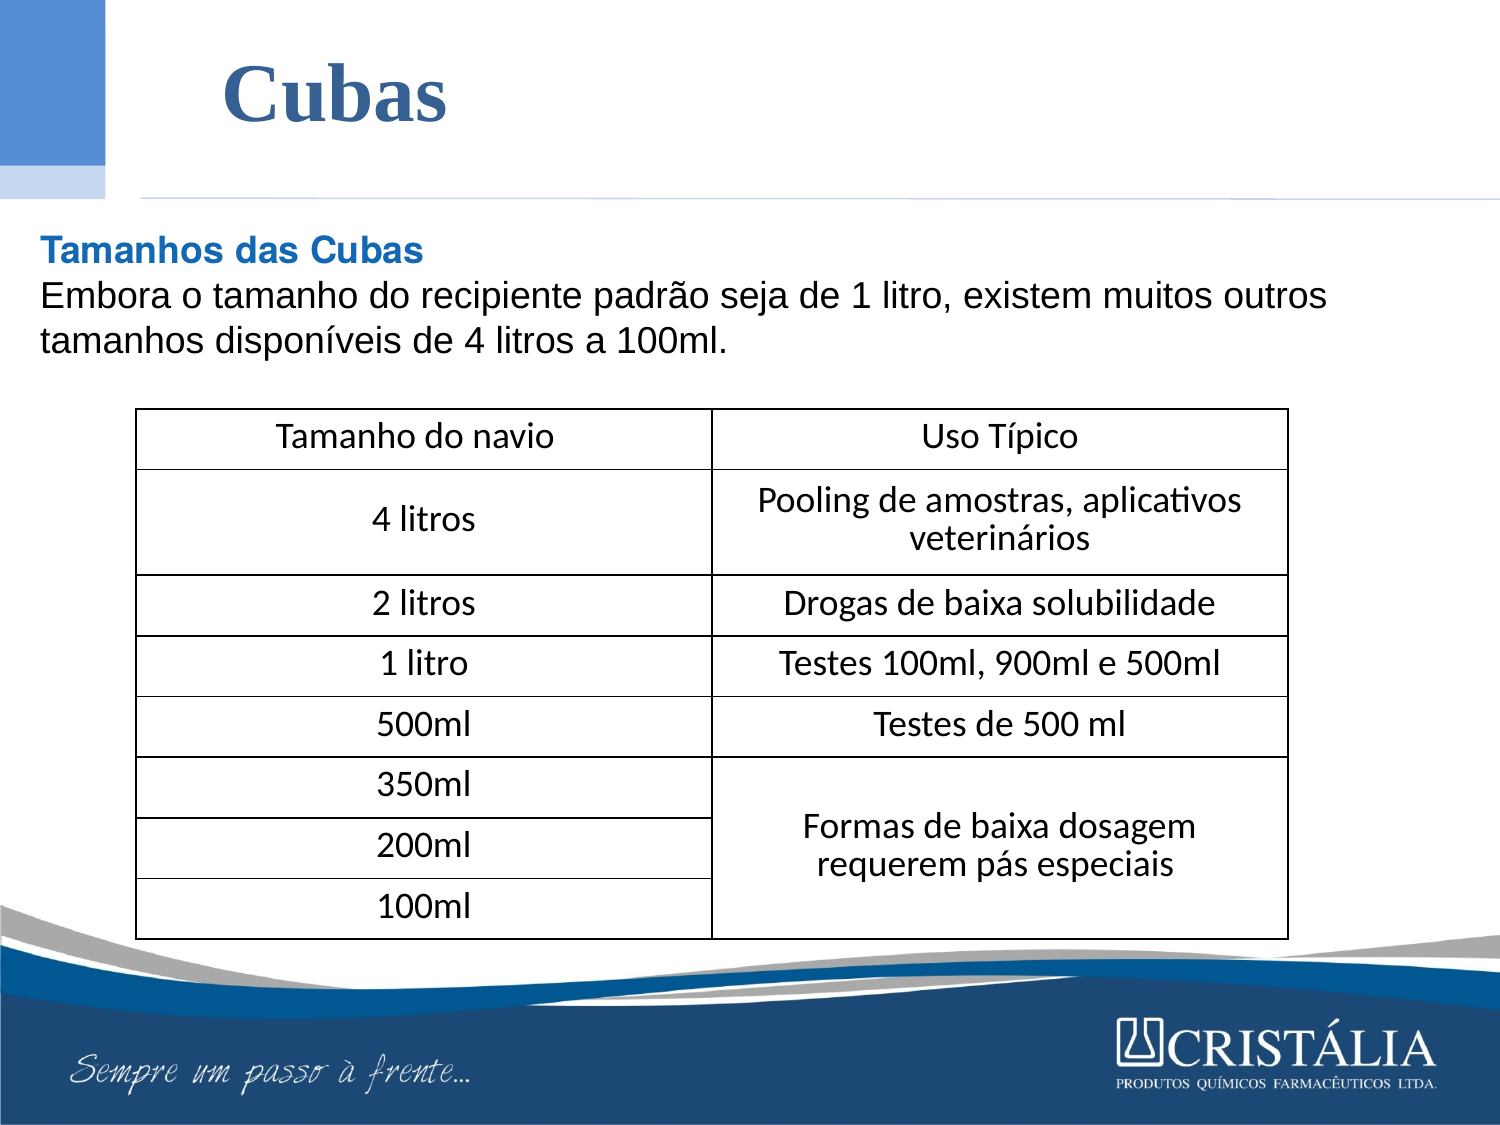

Cubas
Tamanhos das Cubas
Embora o tamanho do recipiente padrão seja de 1 litro, existem muitos outros tamanhos disponíveis de 4 litros a 100ml.
| Tamanho do navio | Uso Típico |
| --- | --- |
| 4 litros | Pooling de amostras, aplicativos veterinários |
| 2 litros | Drogas de baixa solubilidade |
| 1 litro | Testes 100ml, 900ml e 500ml |
| 500ml | Testes de 500 ml |
| 350ml | Formas de baixa dosagem requerem pás especiais |
| 200ml |  |
| 100ml |  |